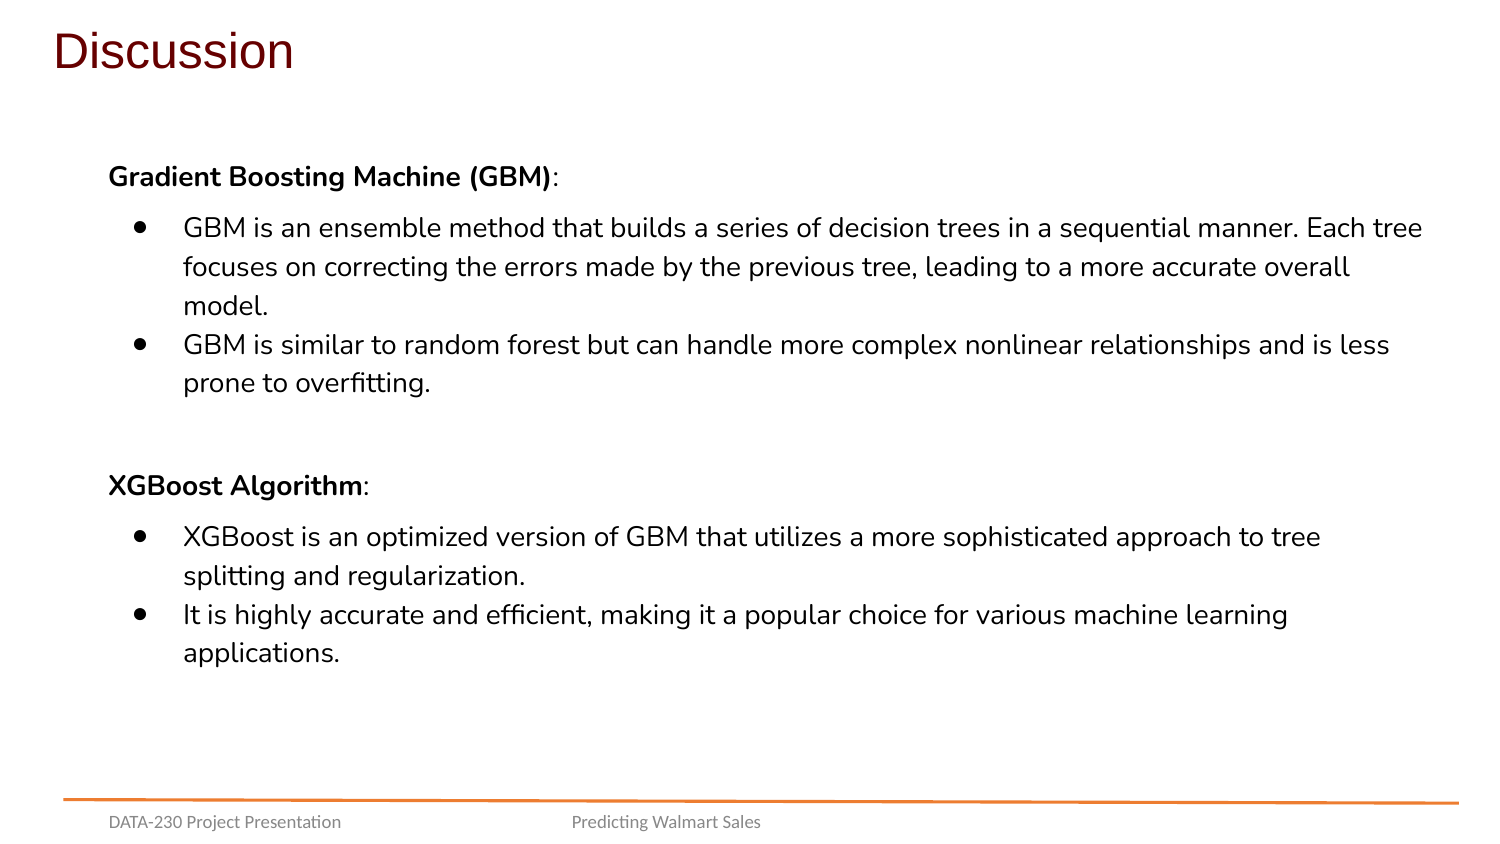

Discussion
Gradient Boosting Machine (GBM):
GBM is an ensemble method that builds a series of decision trees in a sequential manner. Each tree focuses on correcting the errors made by the previous tree, leading to a more accurate overall model.
GBM is similar to random forest but can handle more complex nonlinear relationships and is less prone to overfitting.

XGBoost Algorithm:
XGBoost is an optimized version of GBM that utilizes a more sophisticated approach to tree splitting and regularization.
It is highly accurate and efficient, making it a popular choice for various machine learning applications.

DATA-230 Project Presentation
Predicting Walmart Sales